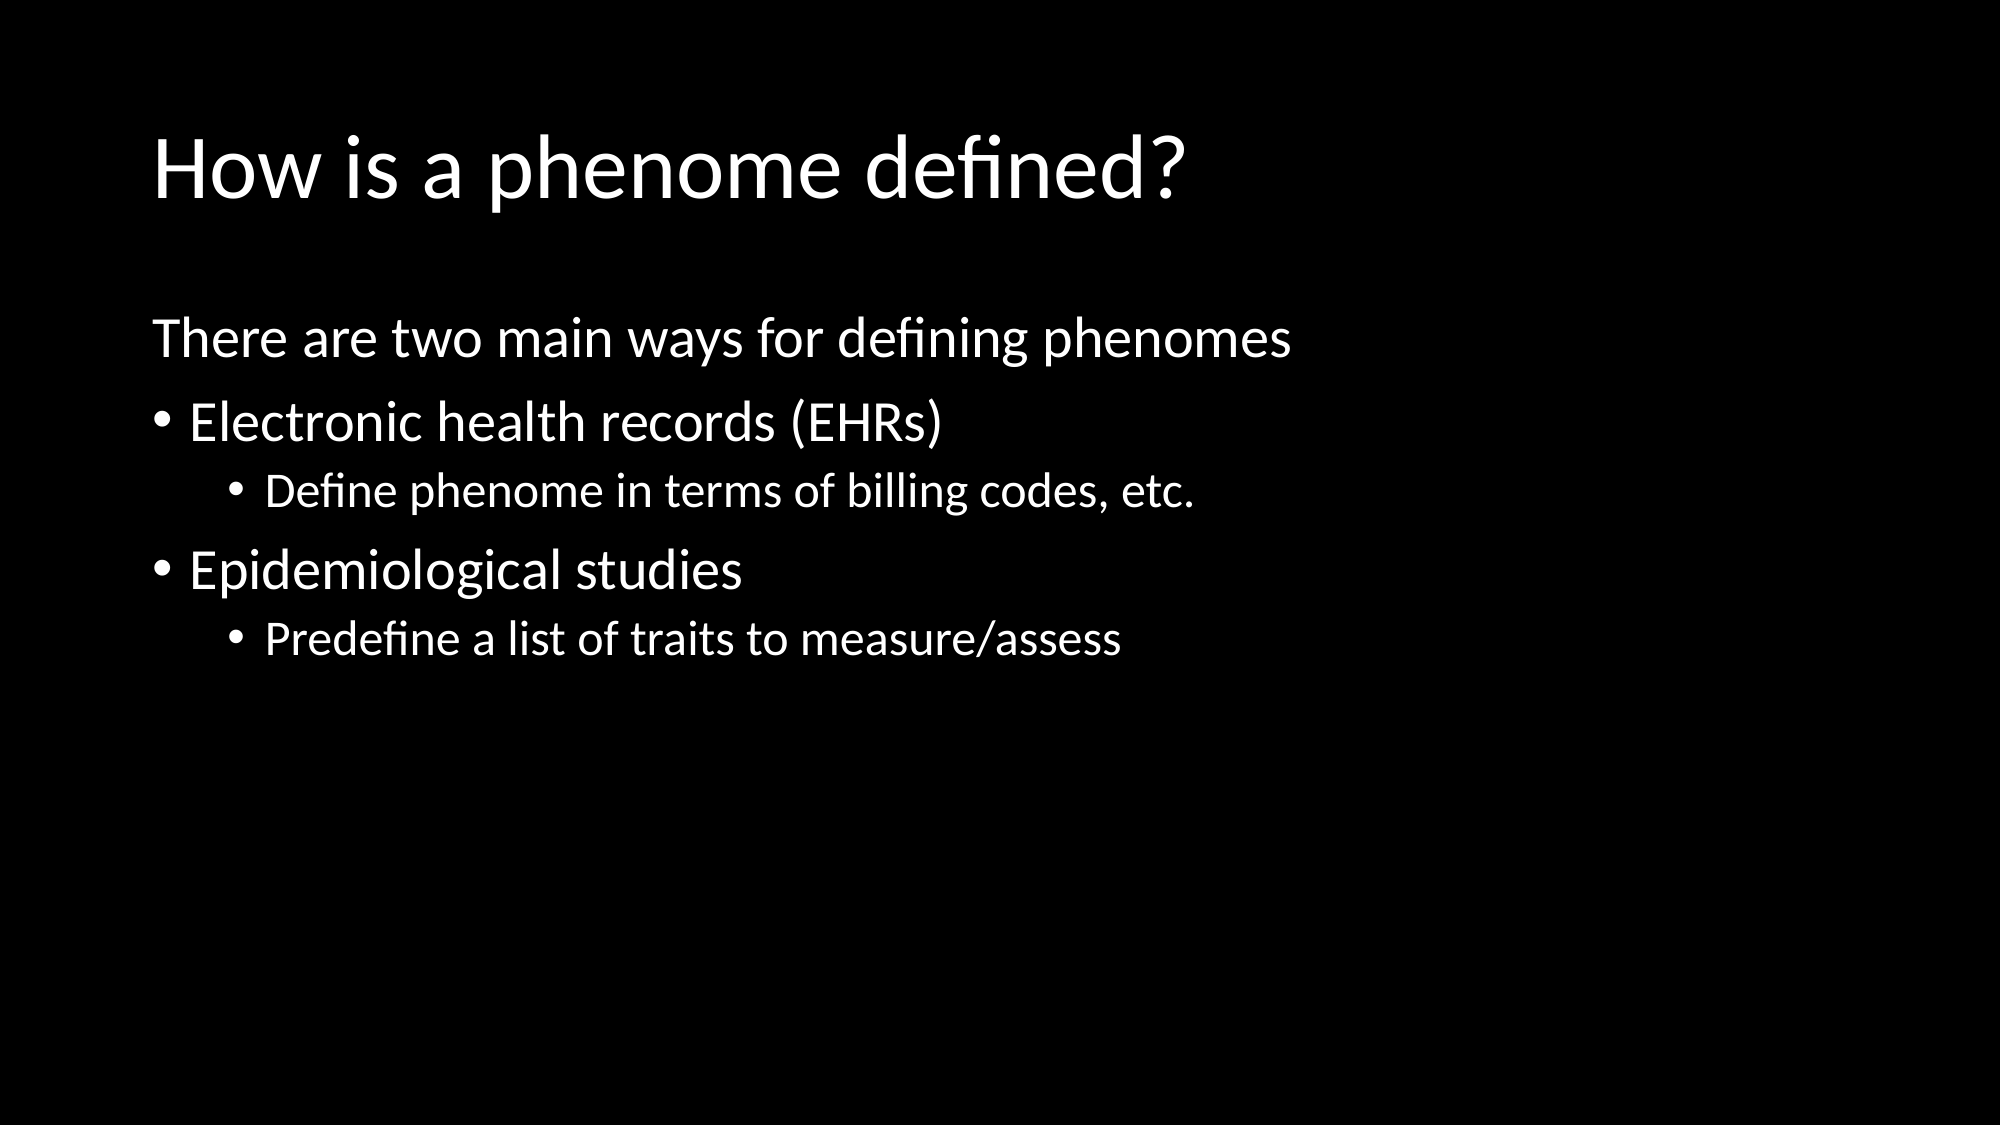

# How is a phenome defined?
There are two main ways for defining phenomes
Electronic health records (EHRs)
Define phenome in terms of billing codes, etc.
Epidemiological studies
Predefine a list of traits to measure/assess